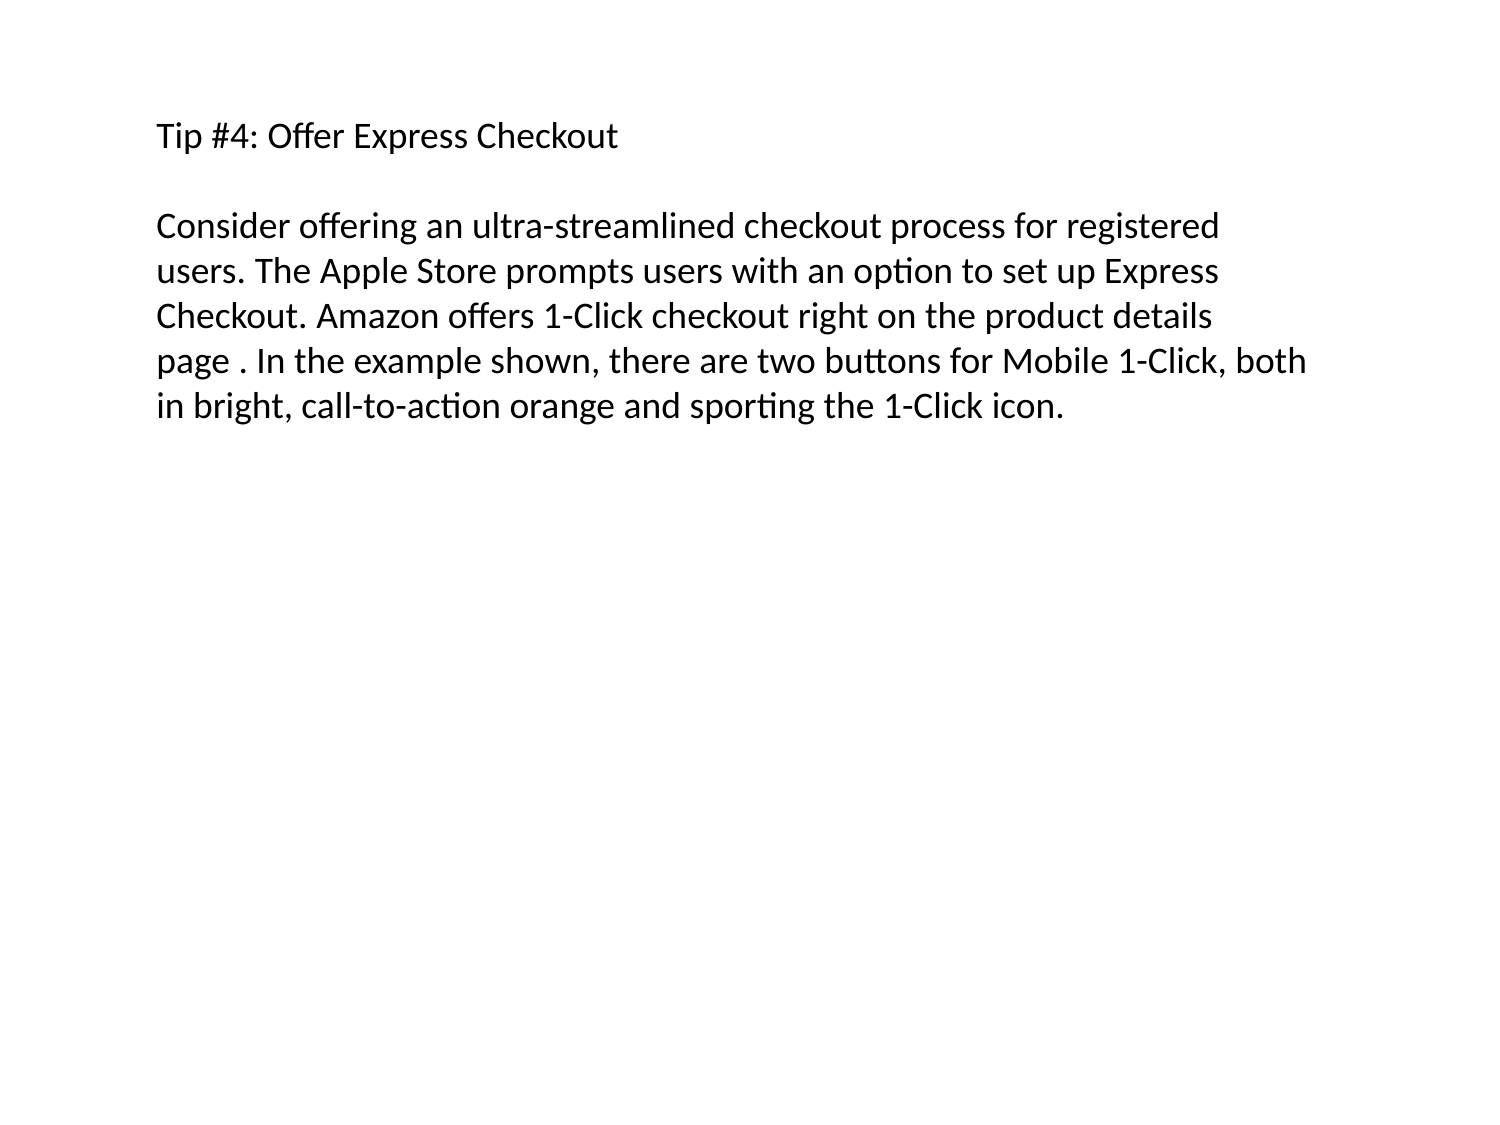

Tip #4: Offer Express Checkout

Consider offering an ultra-streamlined checkout process for registered users. The Apple Store prompts users with an option to set up Express Checkout. Amazon offers 1-Click checkout right on the product details page . In the example shown, there are two buttons for Mobile 1-Click, both in bright, call-to-action orange and sporting the 1-Click icon.